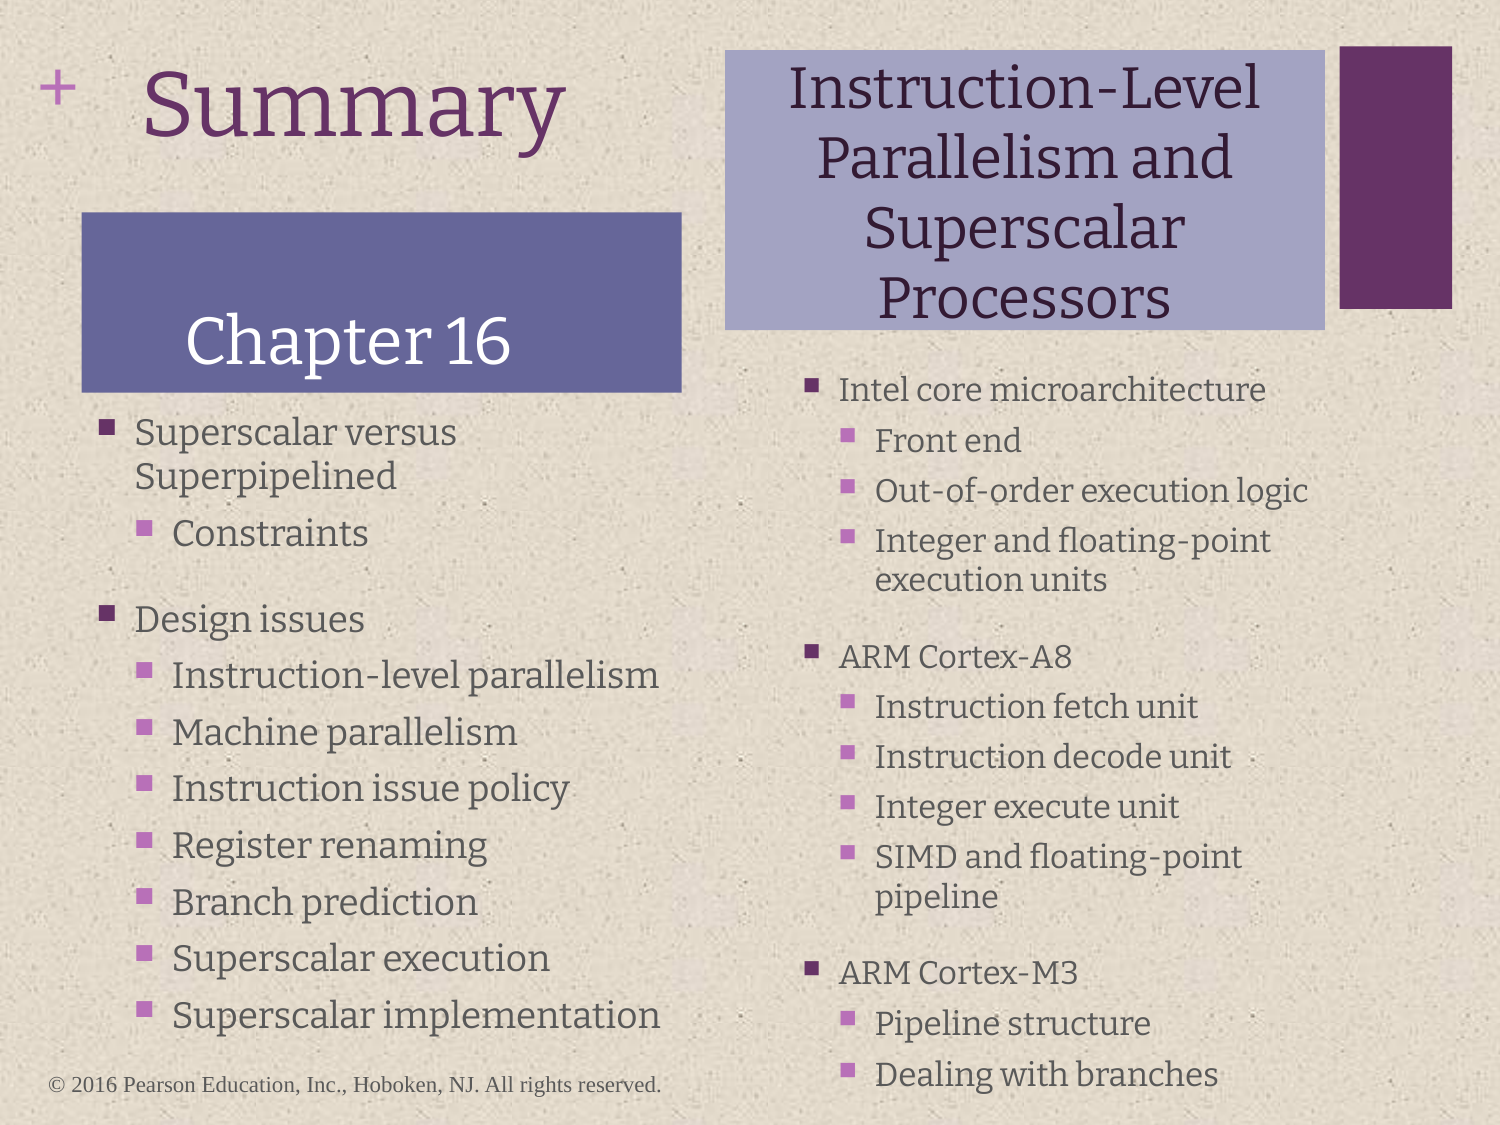

# Summary
Instruction-Level Parallelism and Superscalar Processors

Chapter 16

Intel core microarchitecture
Front end
Out-of-order execution logic
Integer and floating-point execution units
ARM Cortex-A8
Instruction fetch unit
Instruction decode unit
Integer execute unit
SIMD and floating-point pipeline
ARM Cortex-M3
Pipeline structure
Dealing with branches
Superscalar versus Superpipelined
Constraints
Design issues
Instruction-level parallelism
Machine parallelism
Instruction issue policy
Register renaming
Branch prediction
Superscalar execution
Superscalar implementation
© 2016 Pearson Education, Inc., Hoboken, NJ. All rights reserved.